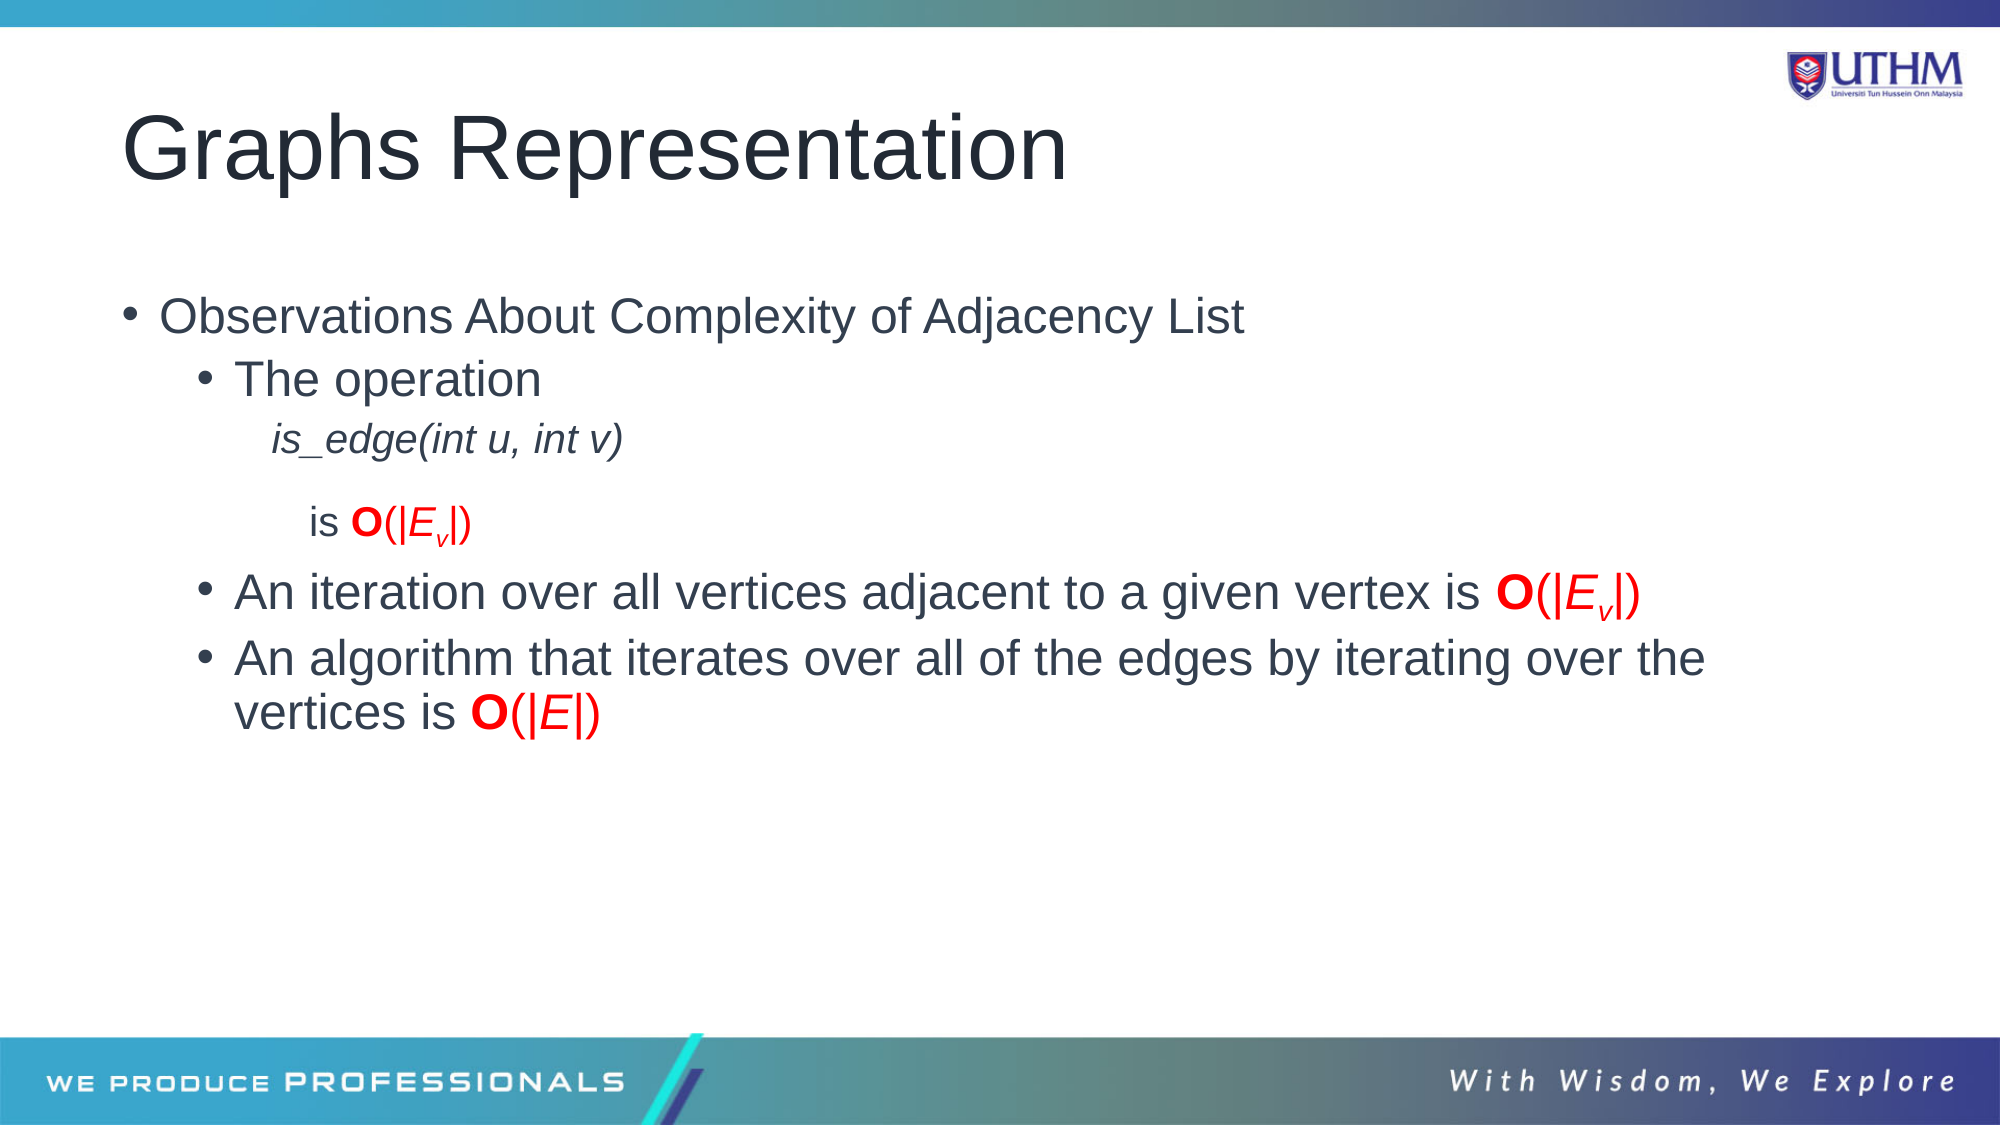

# Graphs Representation
Observations About Complexity of Adjacency List
The operation
is_edge(int u, int v)
		is O(|Ev|)
An iteration over all vertices adjacent to a given vertex is O(|Ev|)
An algorithm that iterates over all of the edges by iterating over the vertices is O(|E|)